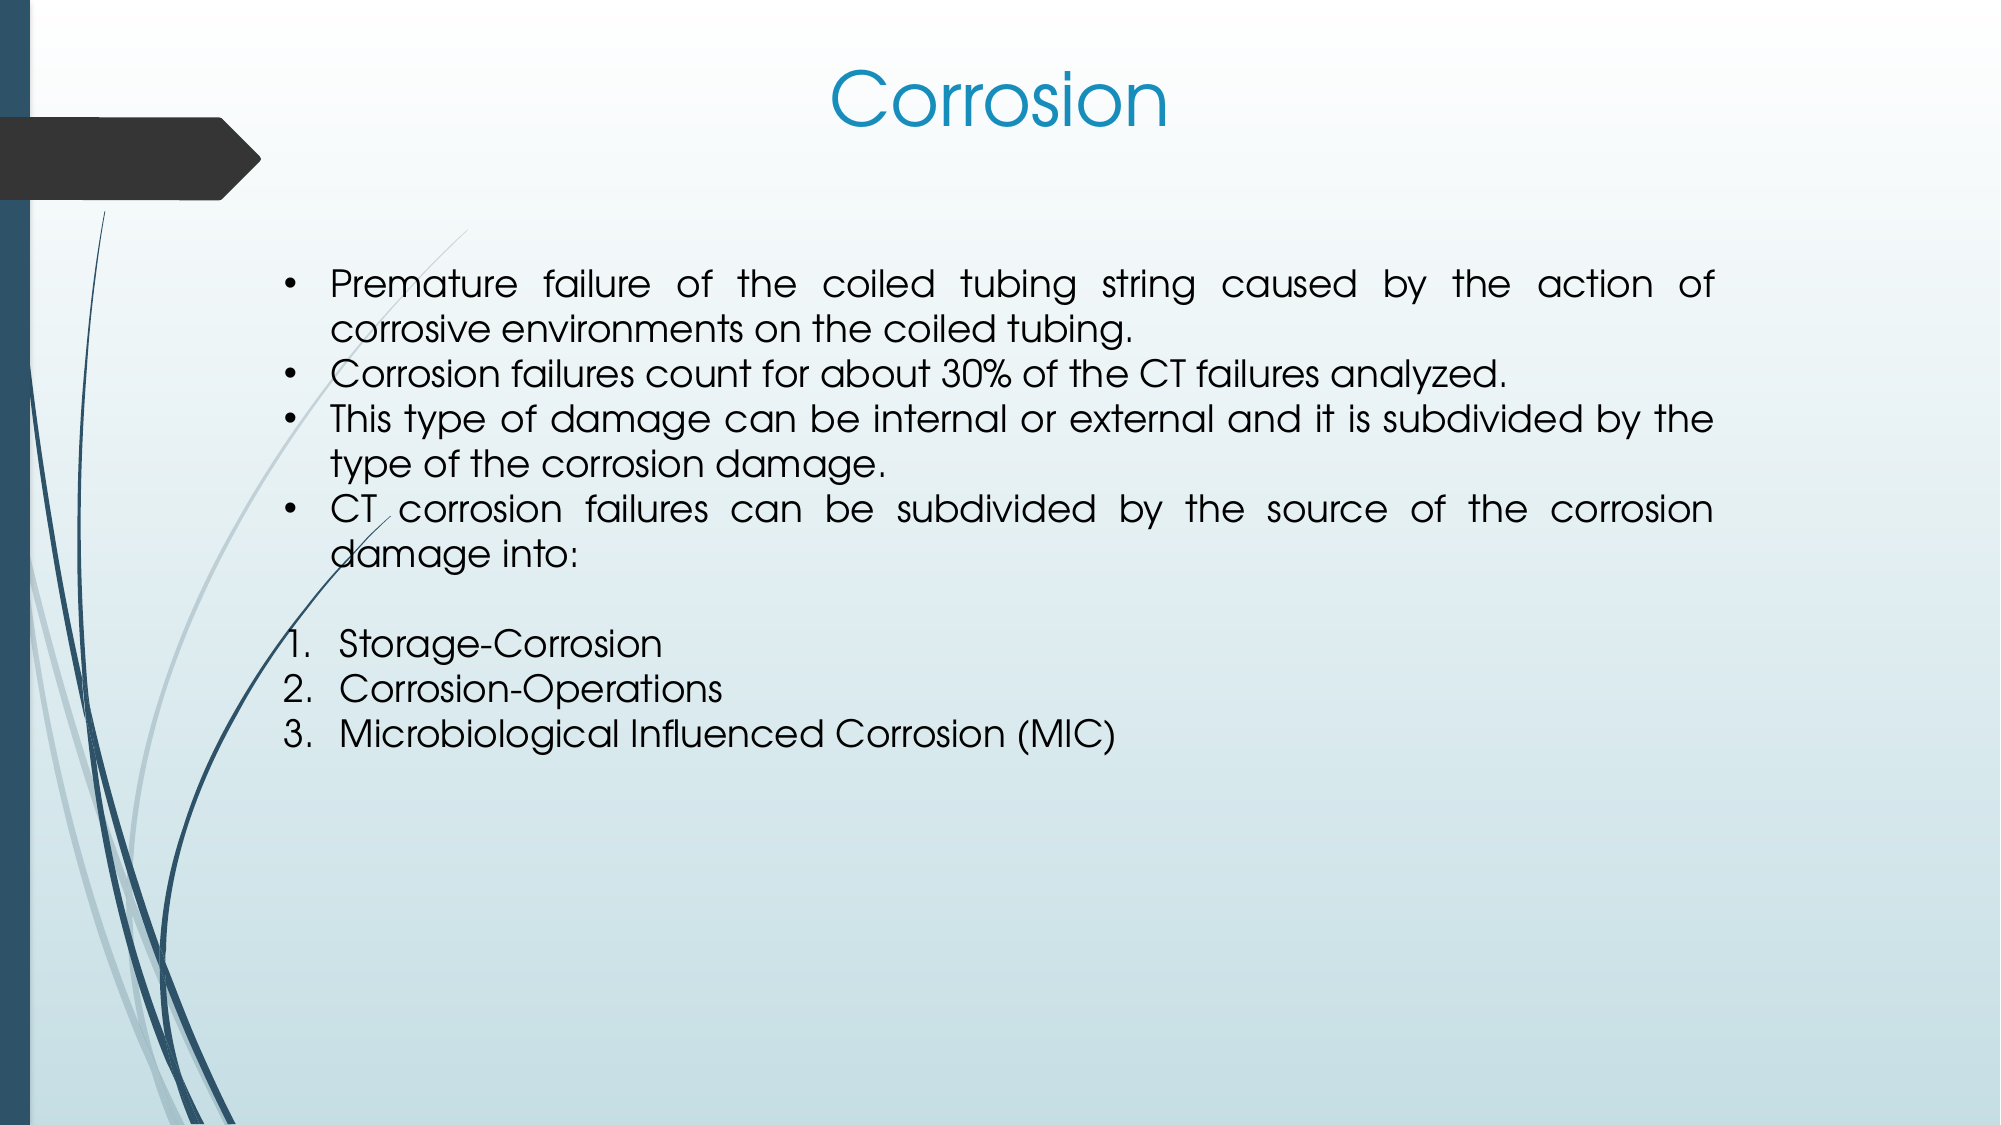

# Corrosion
Premature failure of the coiled tubing string caused by the action of corrosive environments on the coiled tubing.
Corrosion failures count for about 30% of the CT failures analyzed.
This type of damage can be internal or external and it is subdivided by the type of the corrosion damage.
CT corrosion failures can be subdivided by the source of the corrosion damage into:

Storage-Corrosion
Corrosion-Operations
Microbiological Influenced Corrosion (MIC)